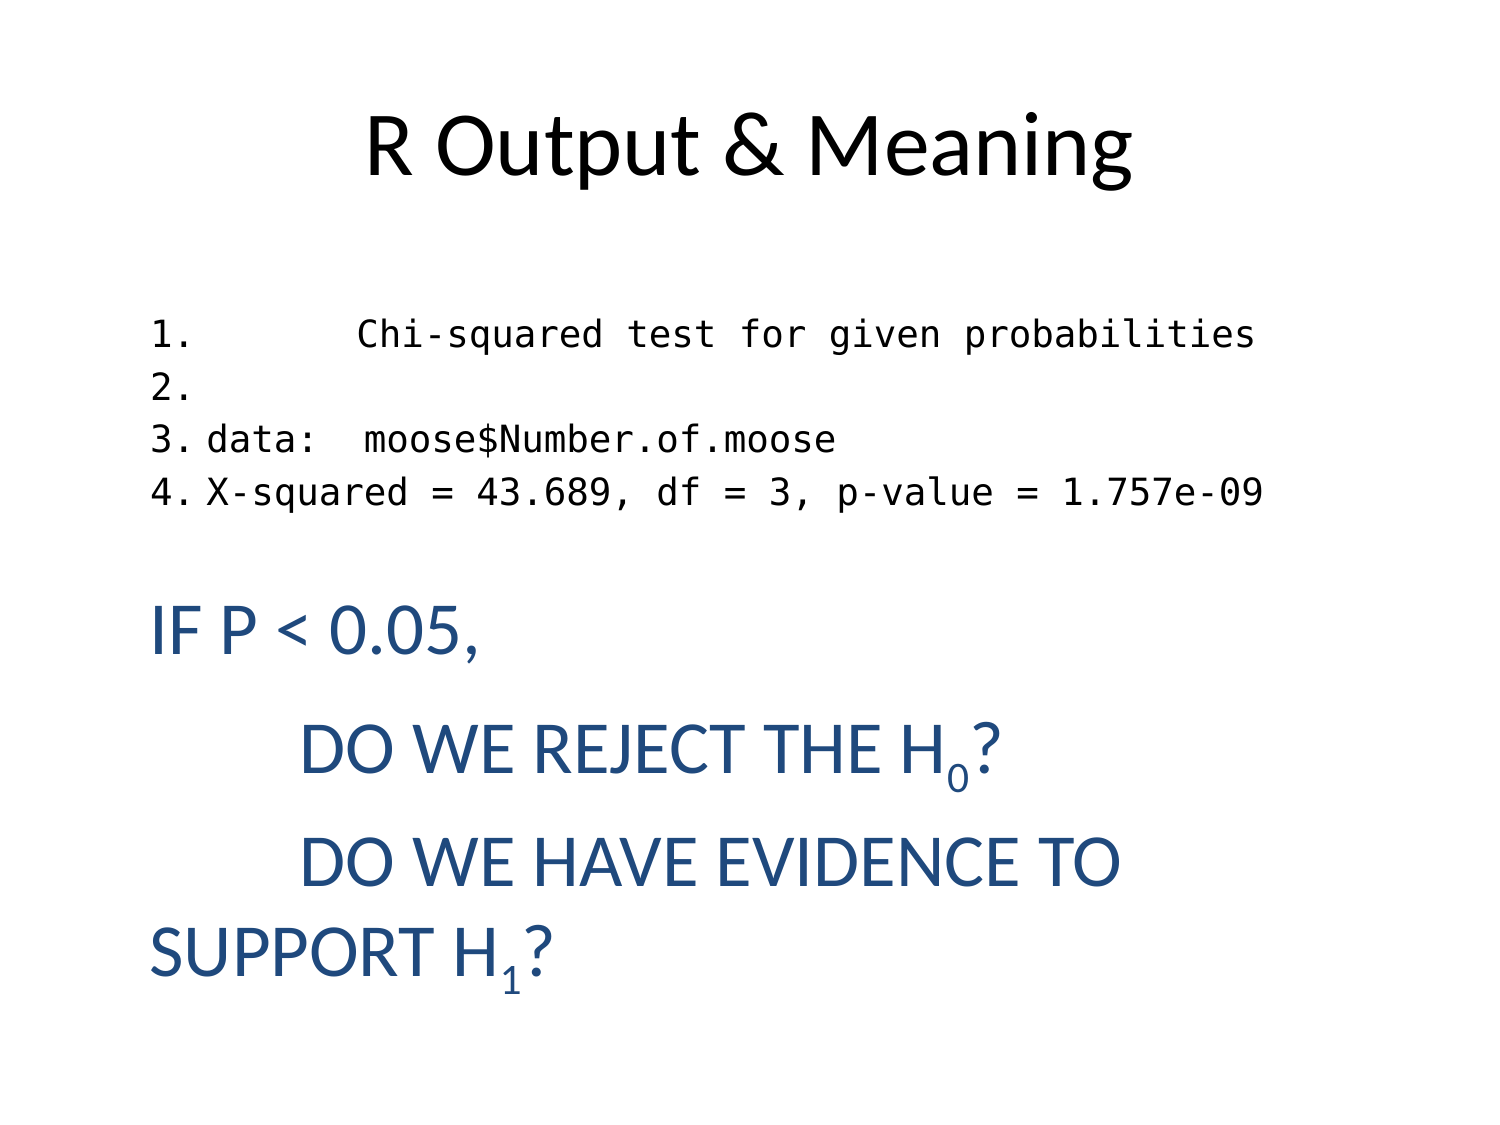

# R Output & Meaning
	Chi-squared test for given probabilities

data:  moose$Number.of.moose
X-squared = 43.689, df = 3, p-value = 1.757e-09
If p < 0.05,
	do we reject the H0?
	Do we have evidence to support H1?